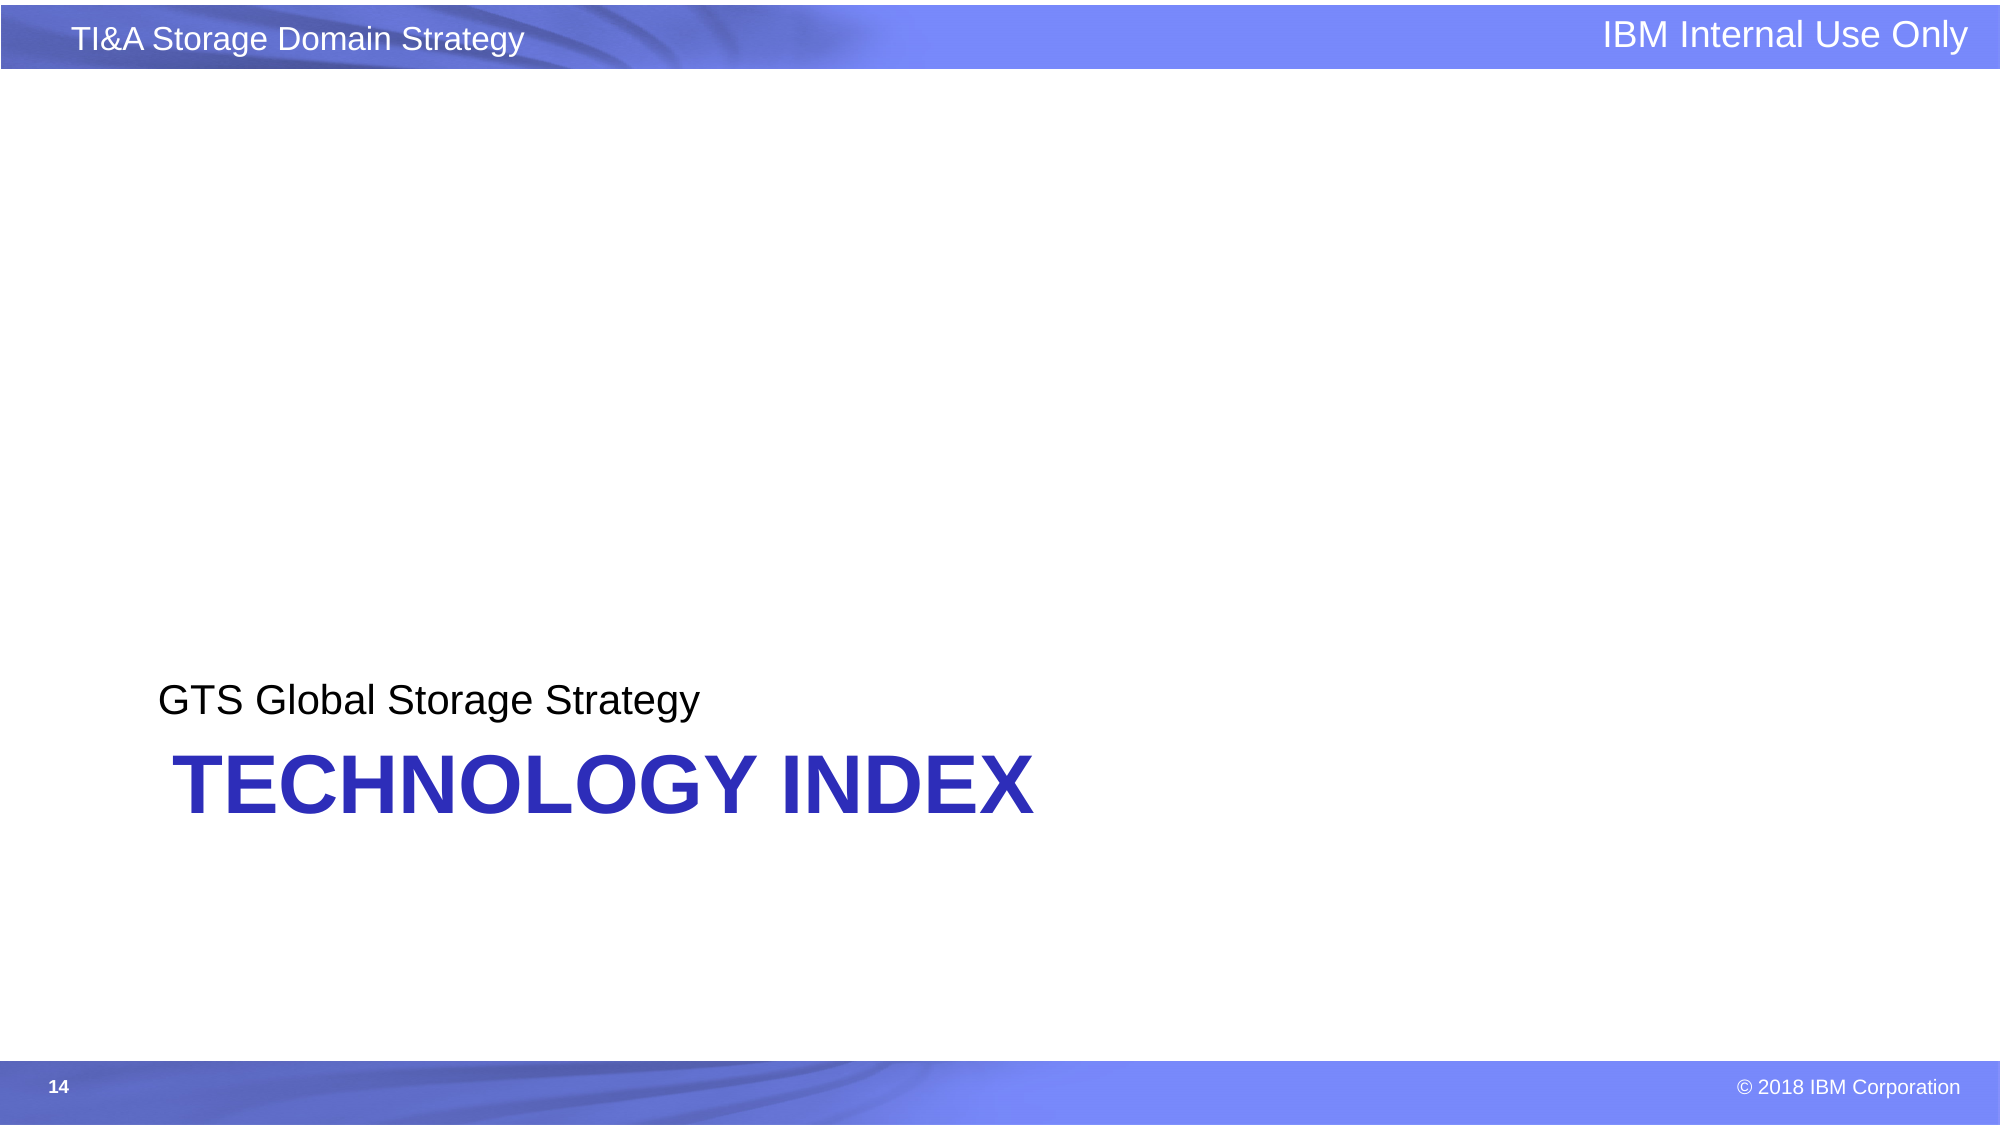

GTS Global Storage Strategy
# Technology index